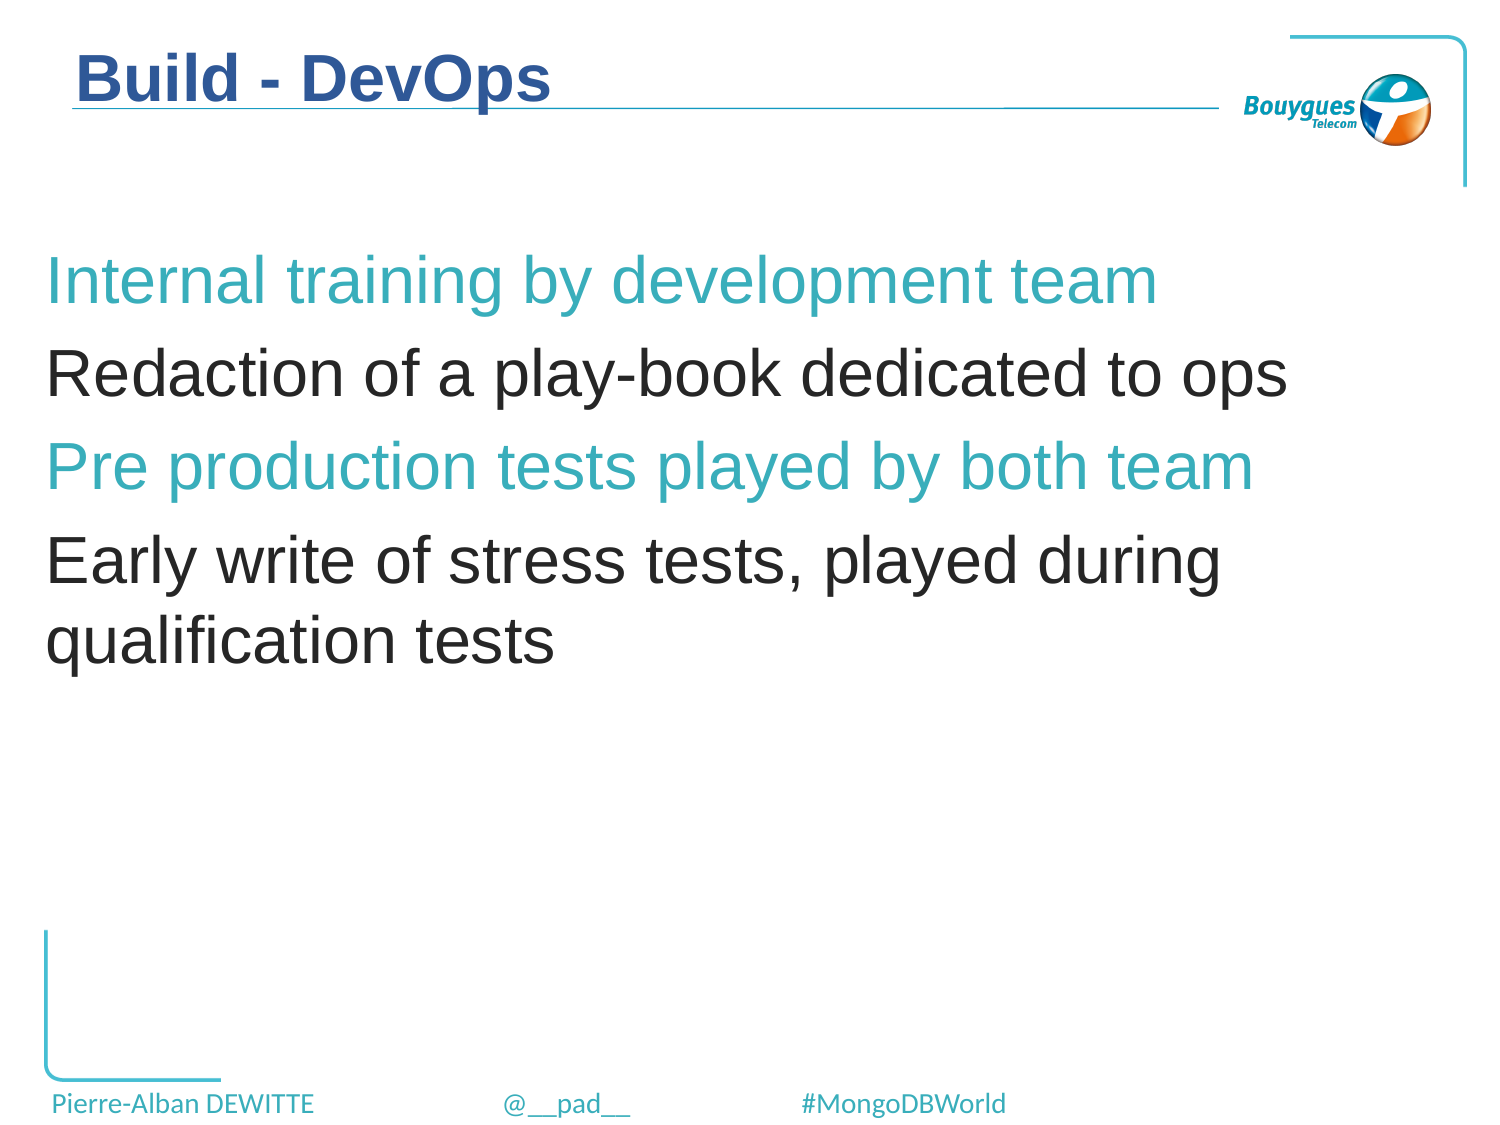

# Build - DevOps

Internal training by development team
Redaction of a play-book dedicated to ops
Pre production tests played by both team
Early write of stress tests, played during qualification tests